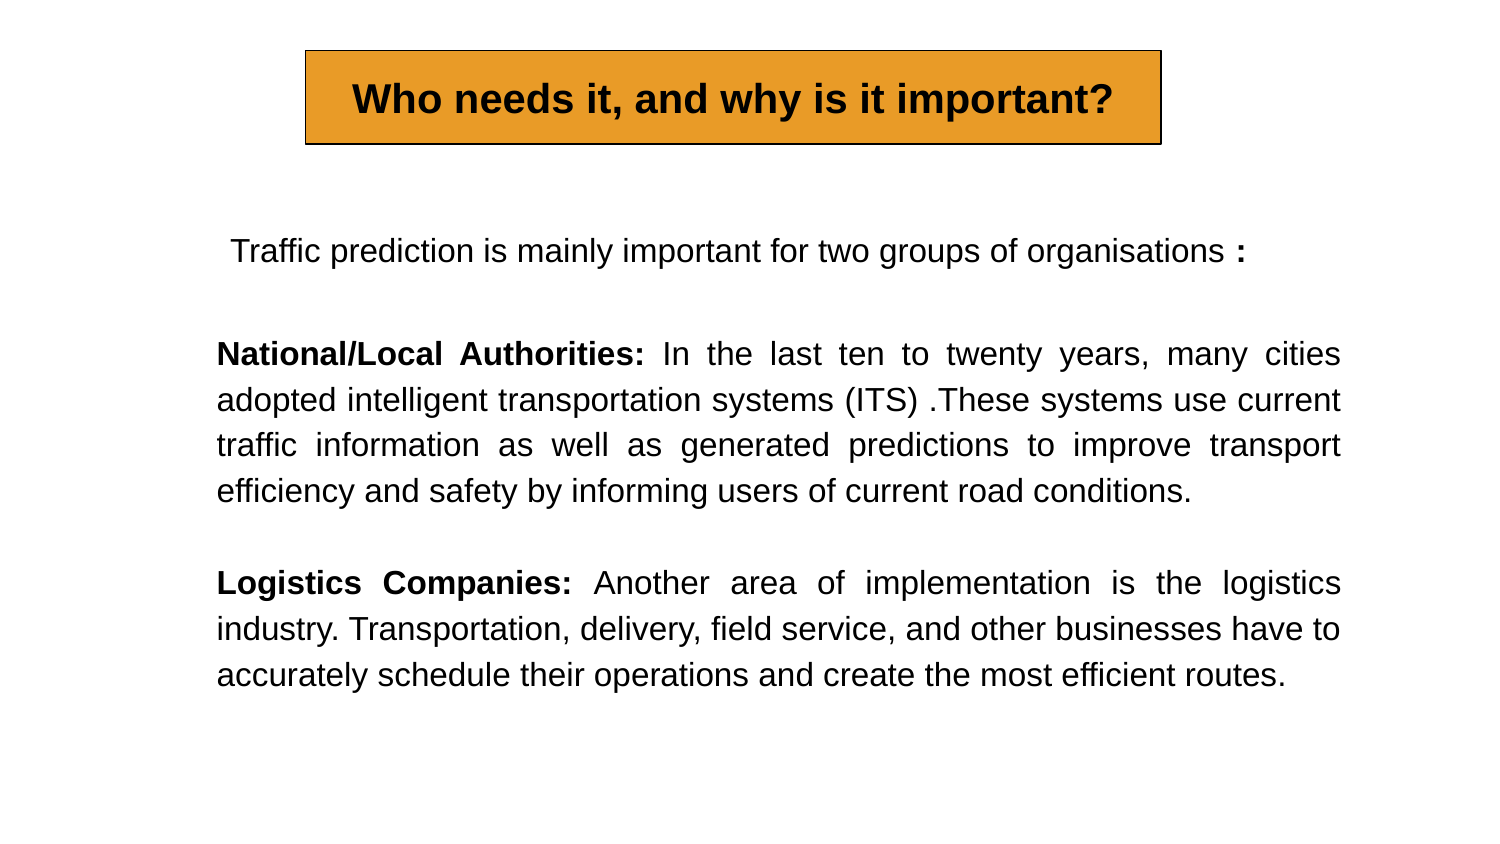

Who needs it, and why is it important?
Traffic prediction is mainly important for two groups of organisations :
National/Local Authorities: In the last ten to twenty years, many cities adopted intelligent transportation systems (ITS) .These systems use current traffic information as well as generated predictions to improve transport efficiency and safety by informing users of current road conditions.

Logistics Companies: Another area of implementation is the logistics industry. Transportation, delivery, field service, and other businesses have to accurately schedule their operations and create the most efficient routes.